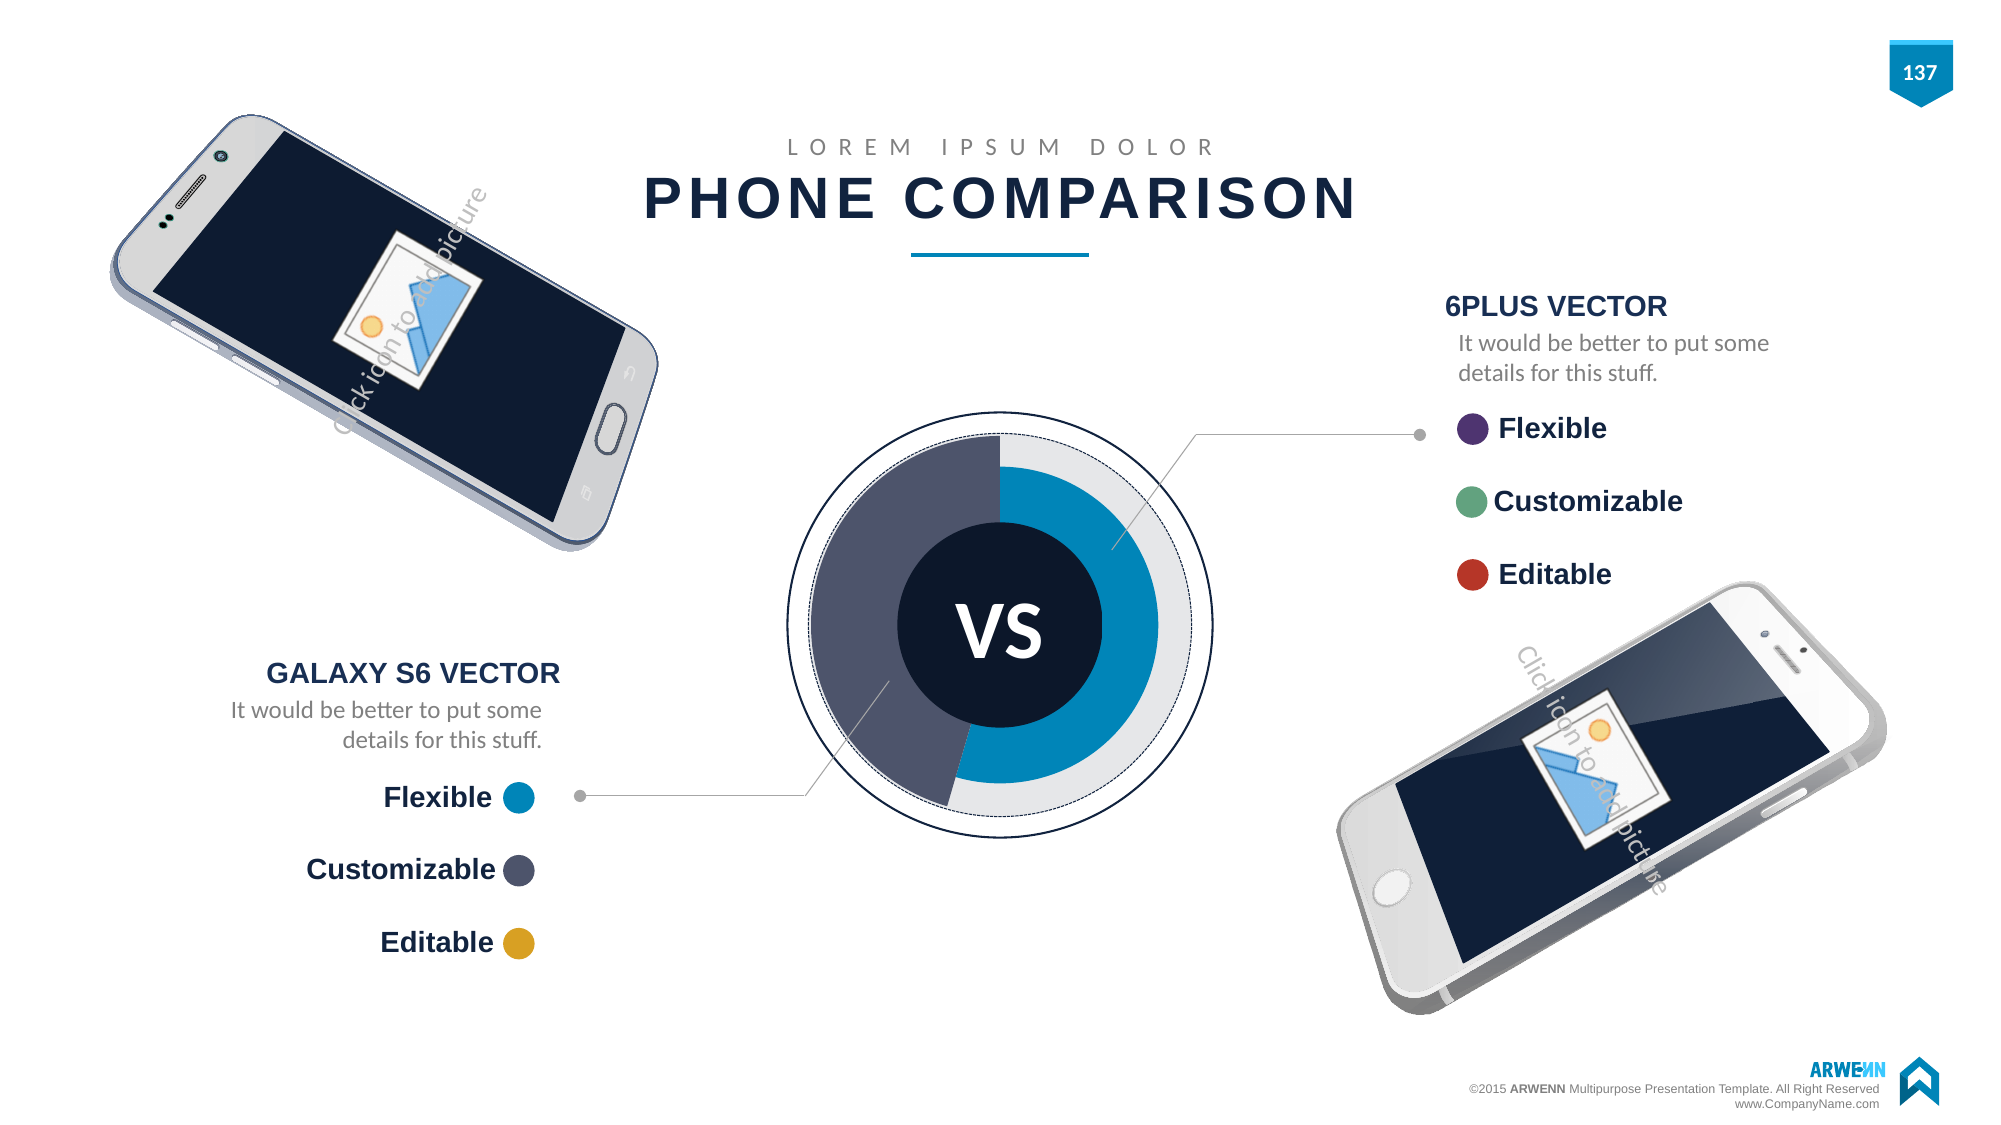

LOREM IPSUM DOLOR
PHONE COMPARISON
6PLUS VECTOR
It would be better to put some details for this stuff.
Flexible

Customizable

VS

Editable

GALAXY S6 VECTOR
It would be better to put some details for this stuff.
Flexible

Customizable

Editable